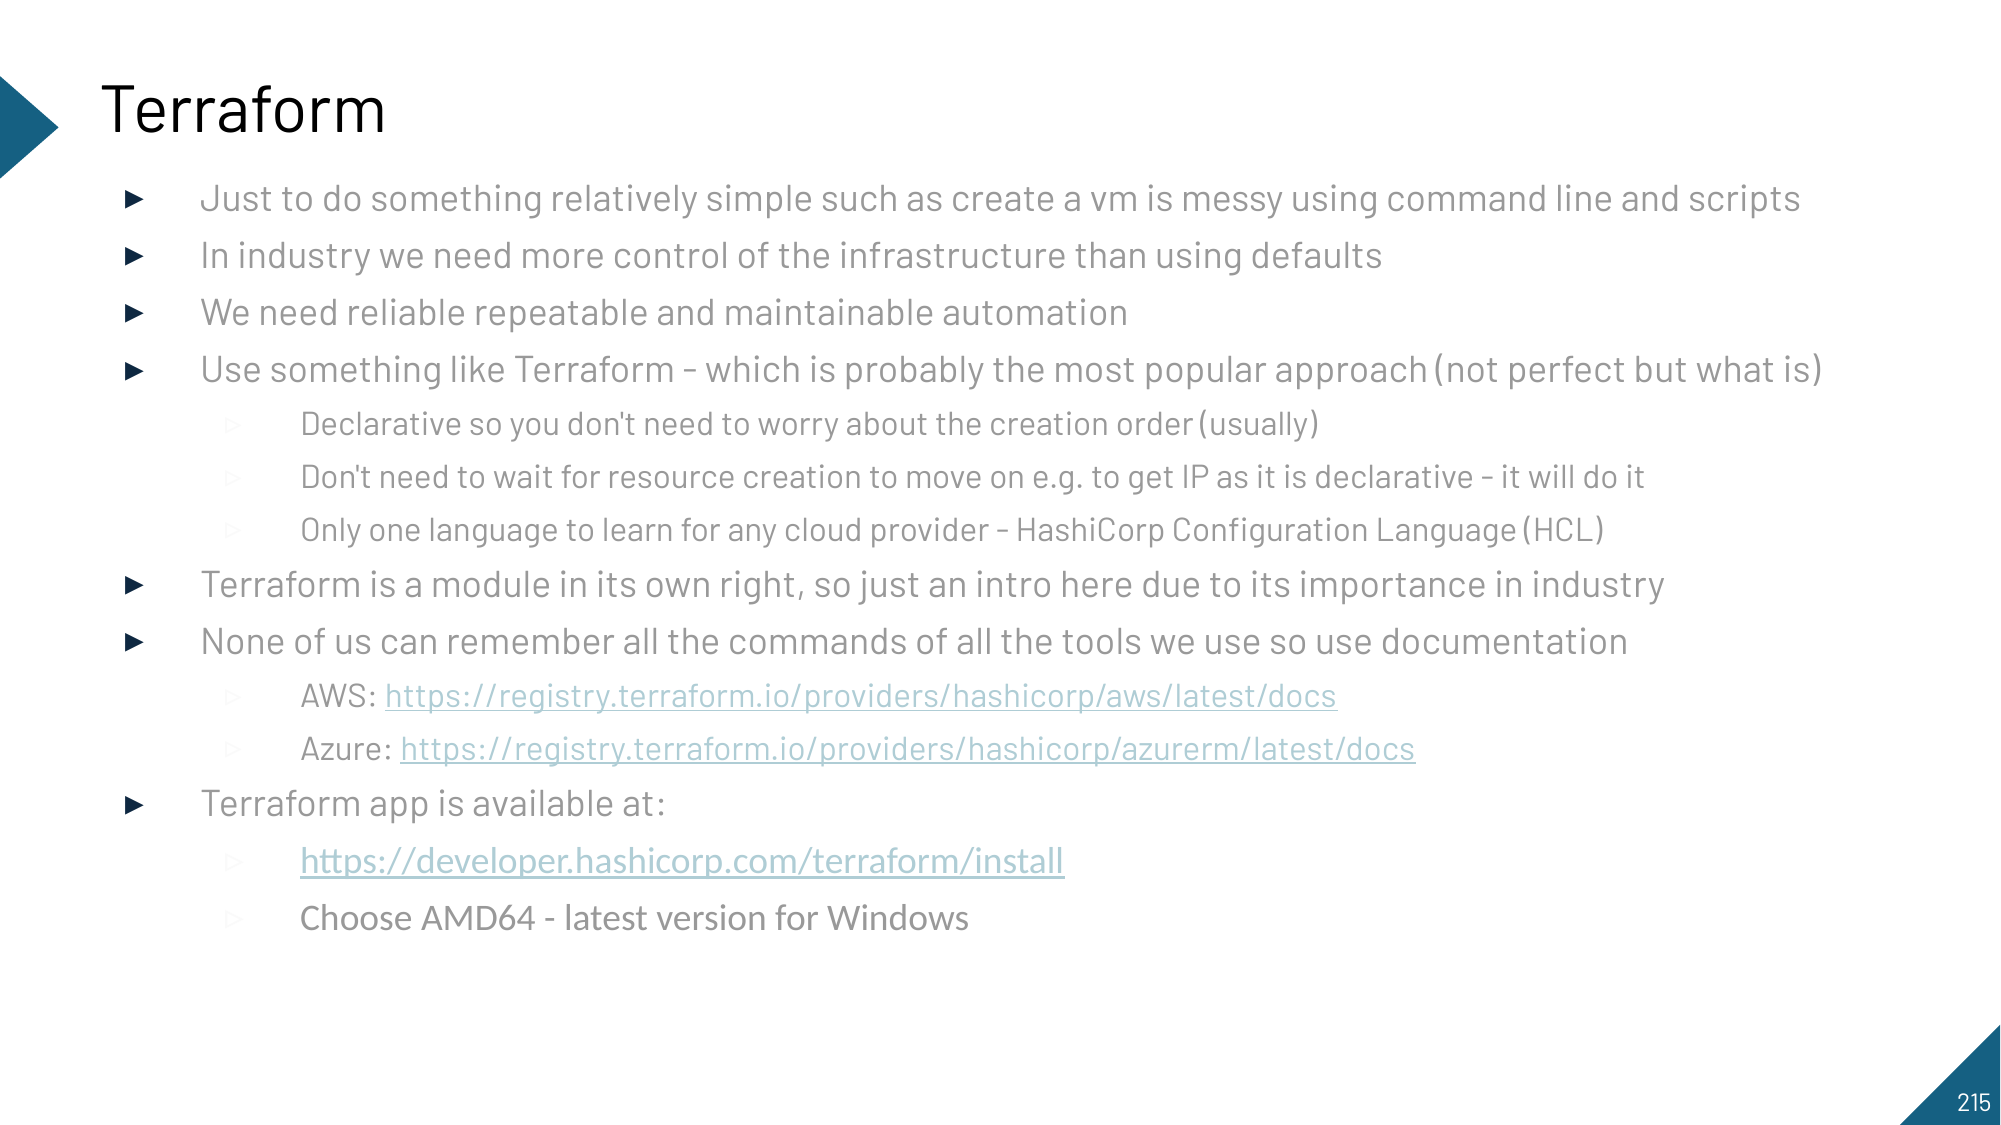

# Terraform
Just to do something relatively simple such as create a vm is messy using command line and scripts
In industry we need more control of the infrastructure than using defaults
We need reliable repeatable and maintainable automation
Use something like Terraform - which is probably the most popular approach (not perfect but what is)
Declarative so you don't need to worry about the creation order (usually)
Don't need to wait for resource creation to move on e.g. to get IP as it is declarative - it will do it
Only one language to learn for any cloud provider - HashiCorp Configuration Language (HCL)
Terraform is a module in its own right, so just an intro here due to its importance in industry
None of us can remember all the commands of all the tools we use so use documentation
AWS: https://registry.terraform.io/providers/hashicorp/aws/latest/docs
Azure: https://registry.terraform.io/providers/hashicorp/azurerm/latest/docs
Terraform app is available at:
https://developer.hashicorp.com/terraform/install
Choose AMD64 - latest version for Windows
215